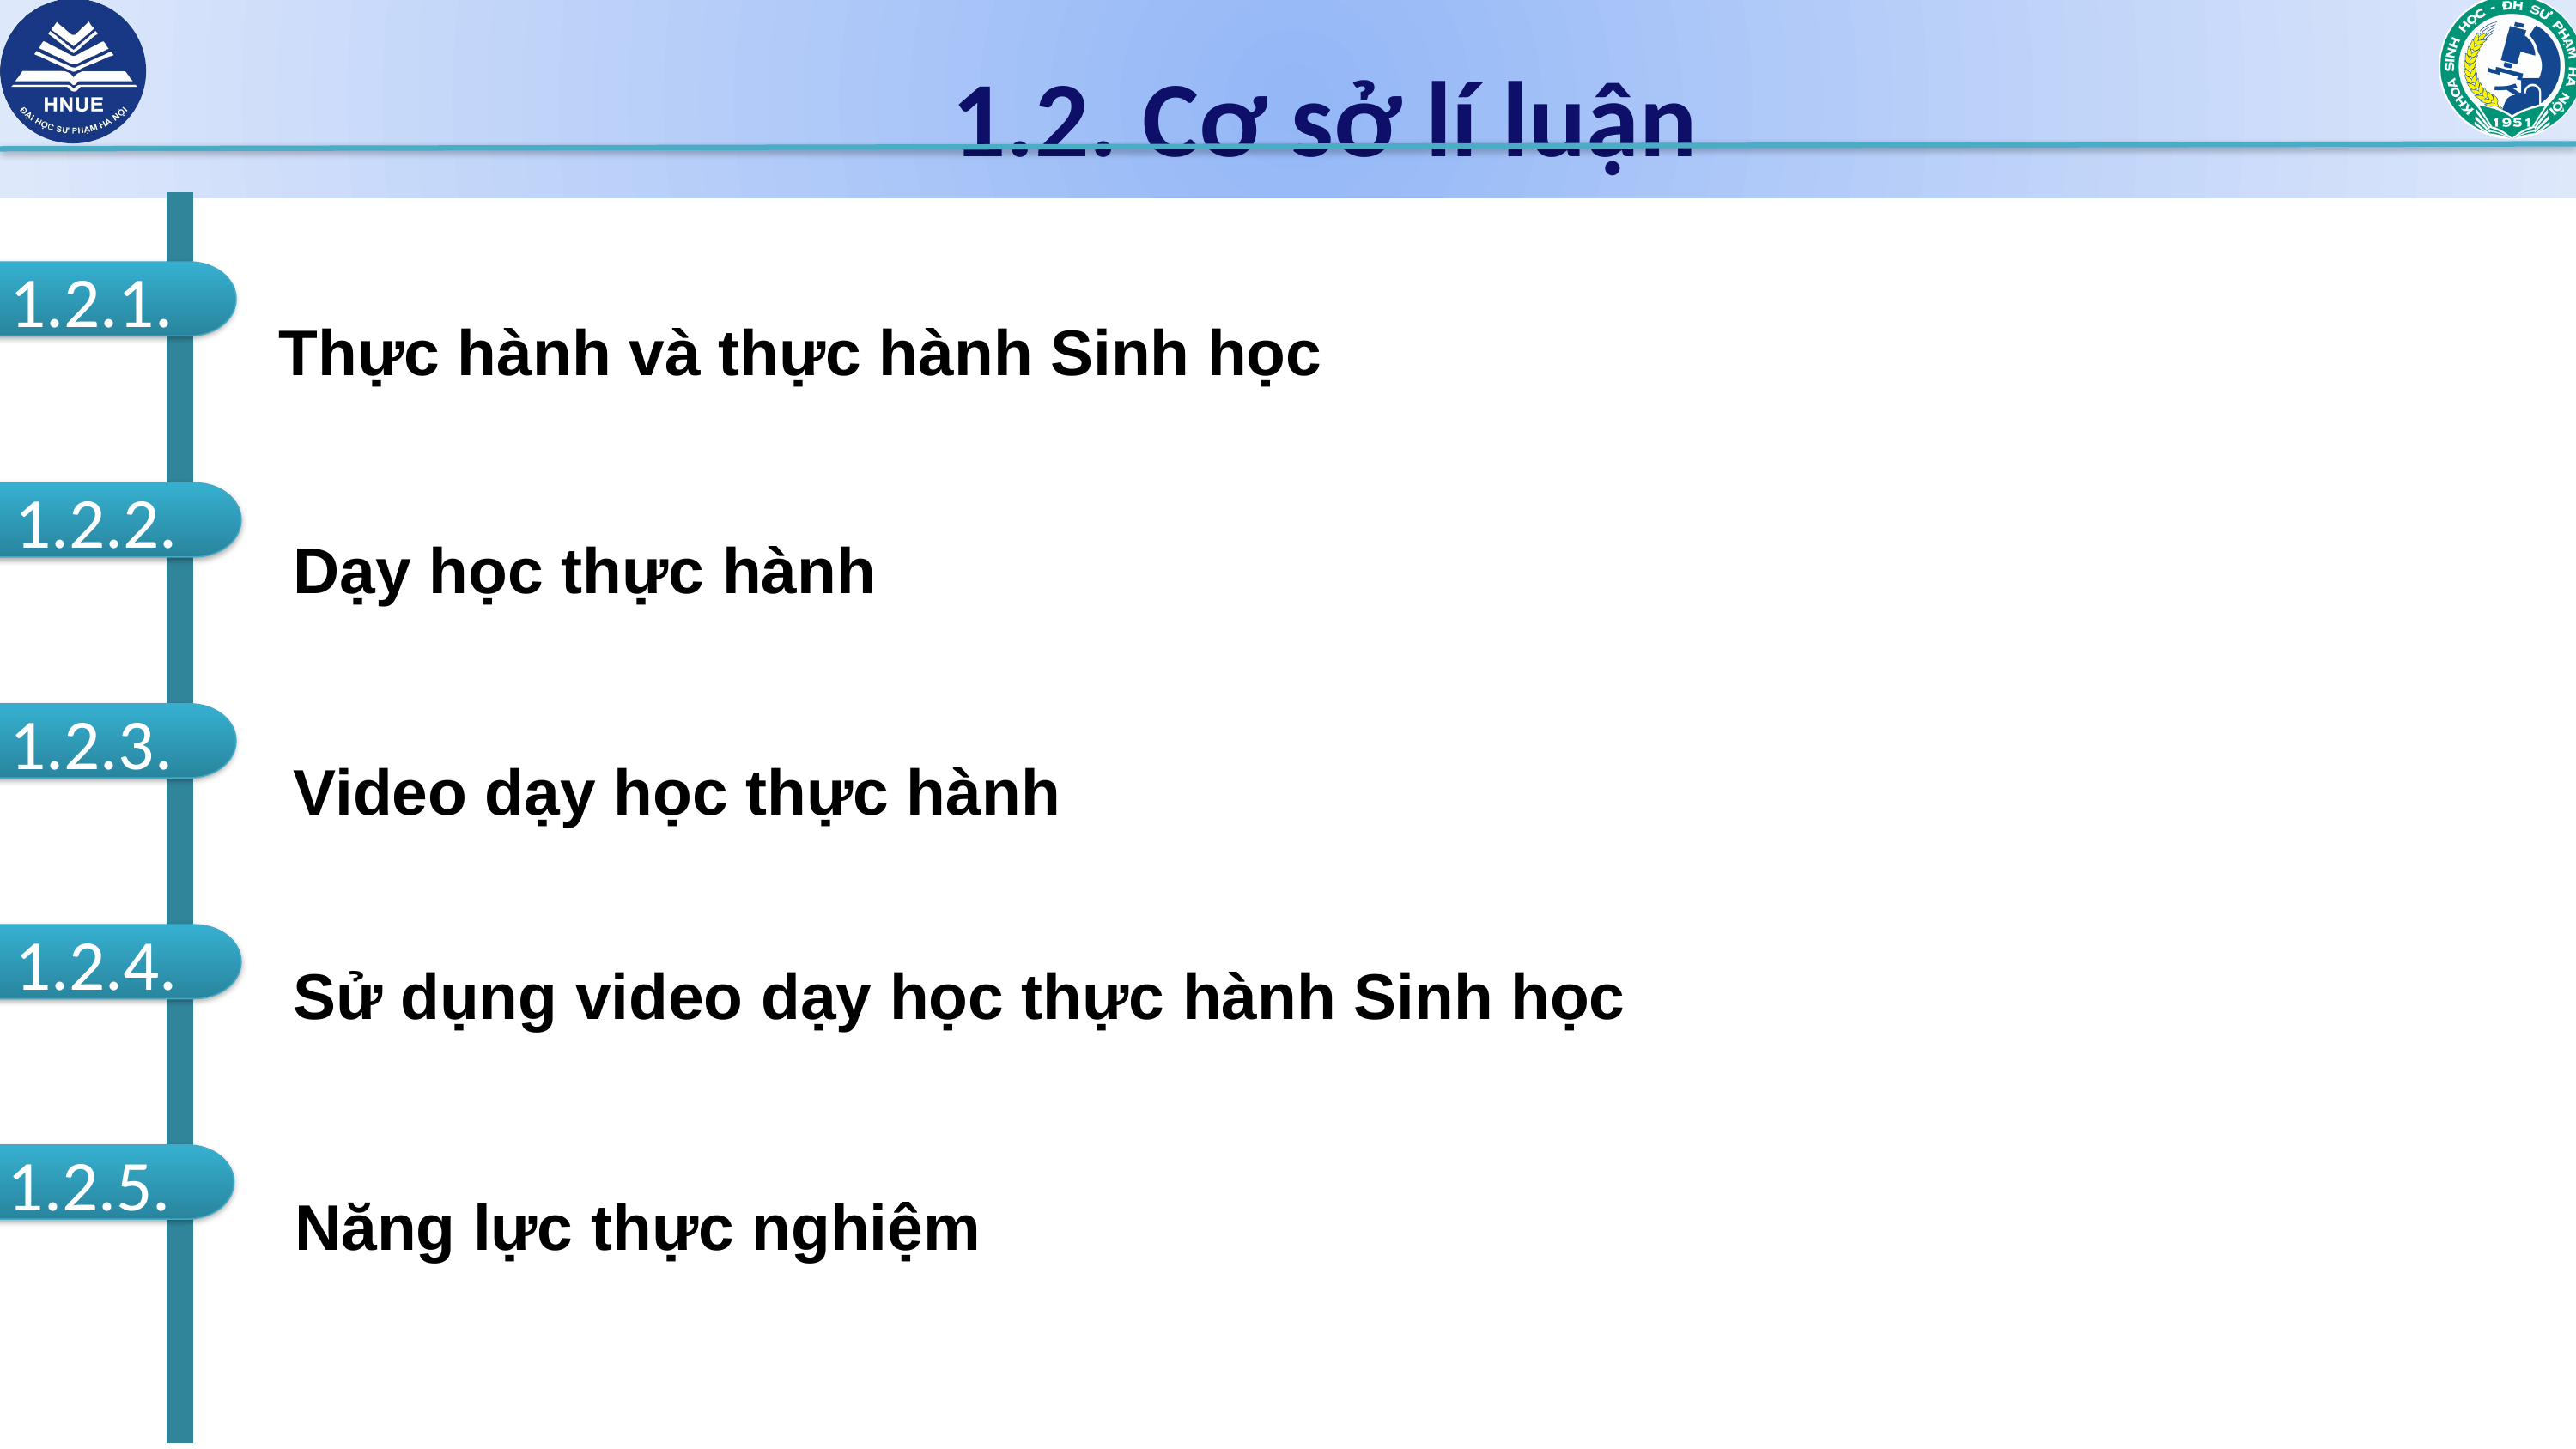

1.2. Cơ sở lí luận

Thực hành và thực hành Sinh học
1.2.1.
Dạy học thực hành
1.2.2.
Video dạy học thực hành
1.2.3.
Sử dụng video dạy học thực hành Sinh học
1.2.4.
 Năng lực thực nghiệm
1.2.5.